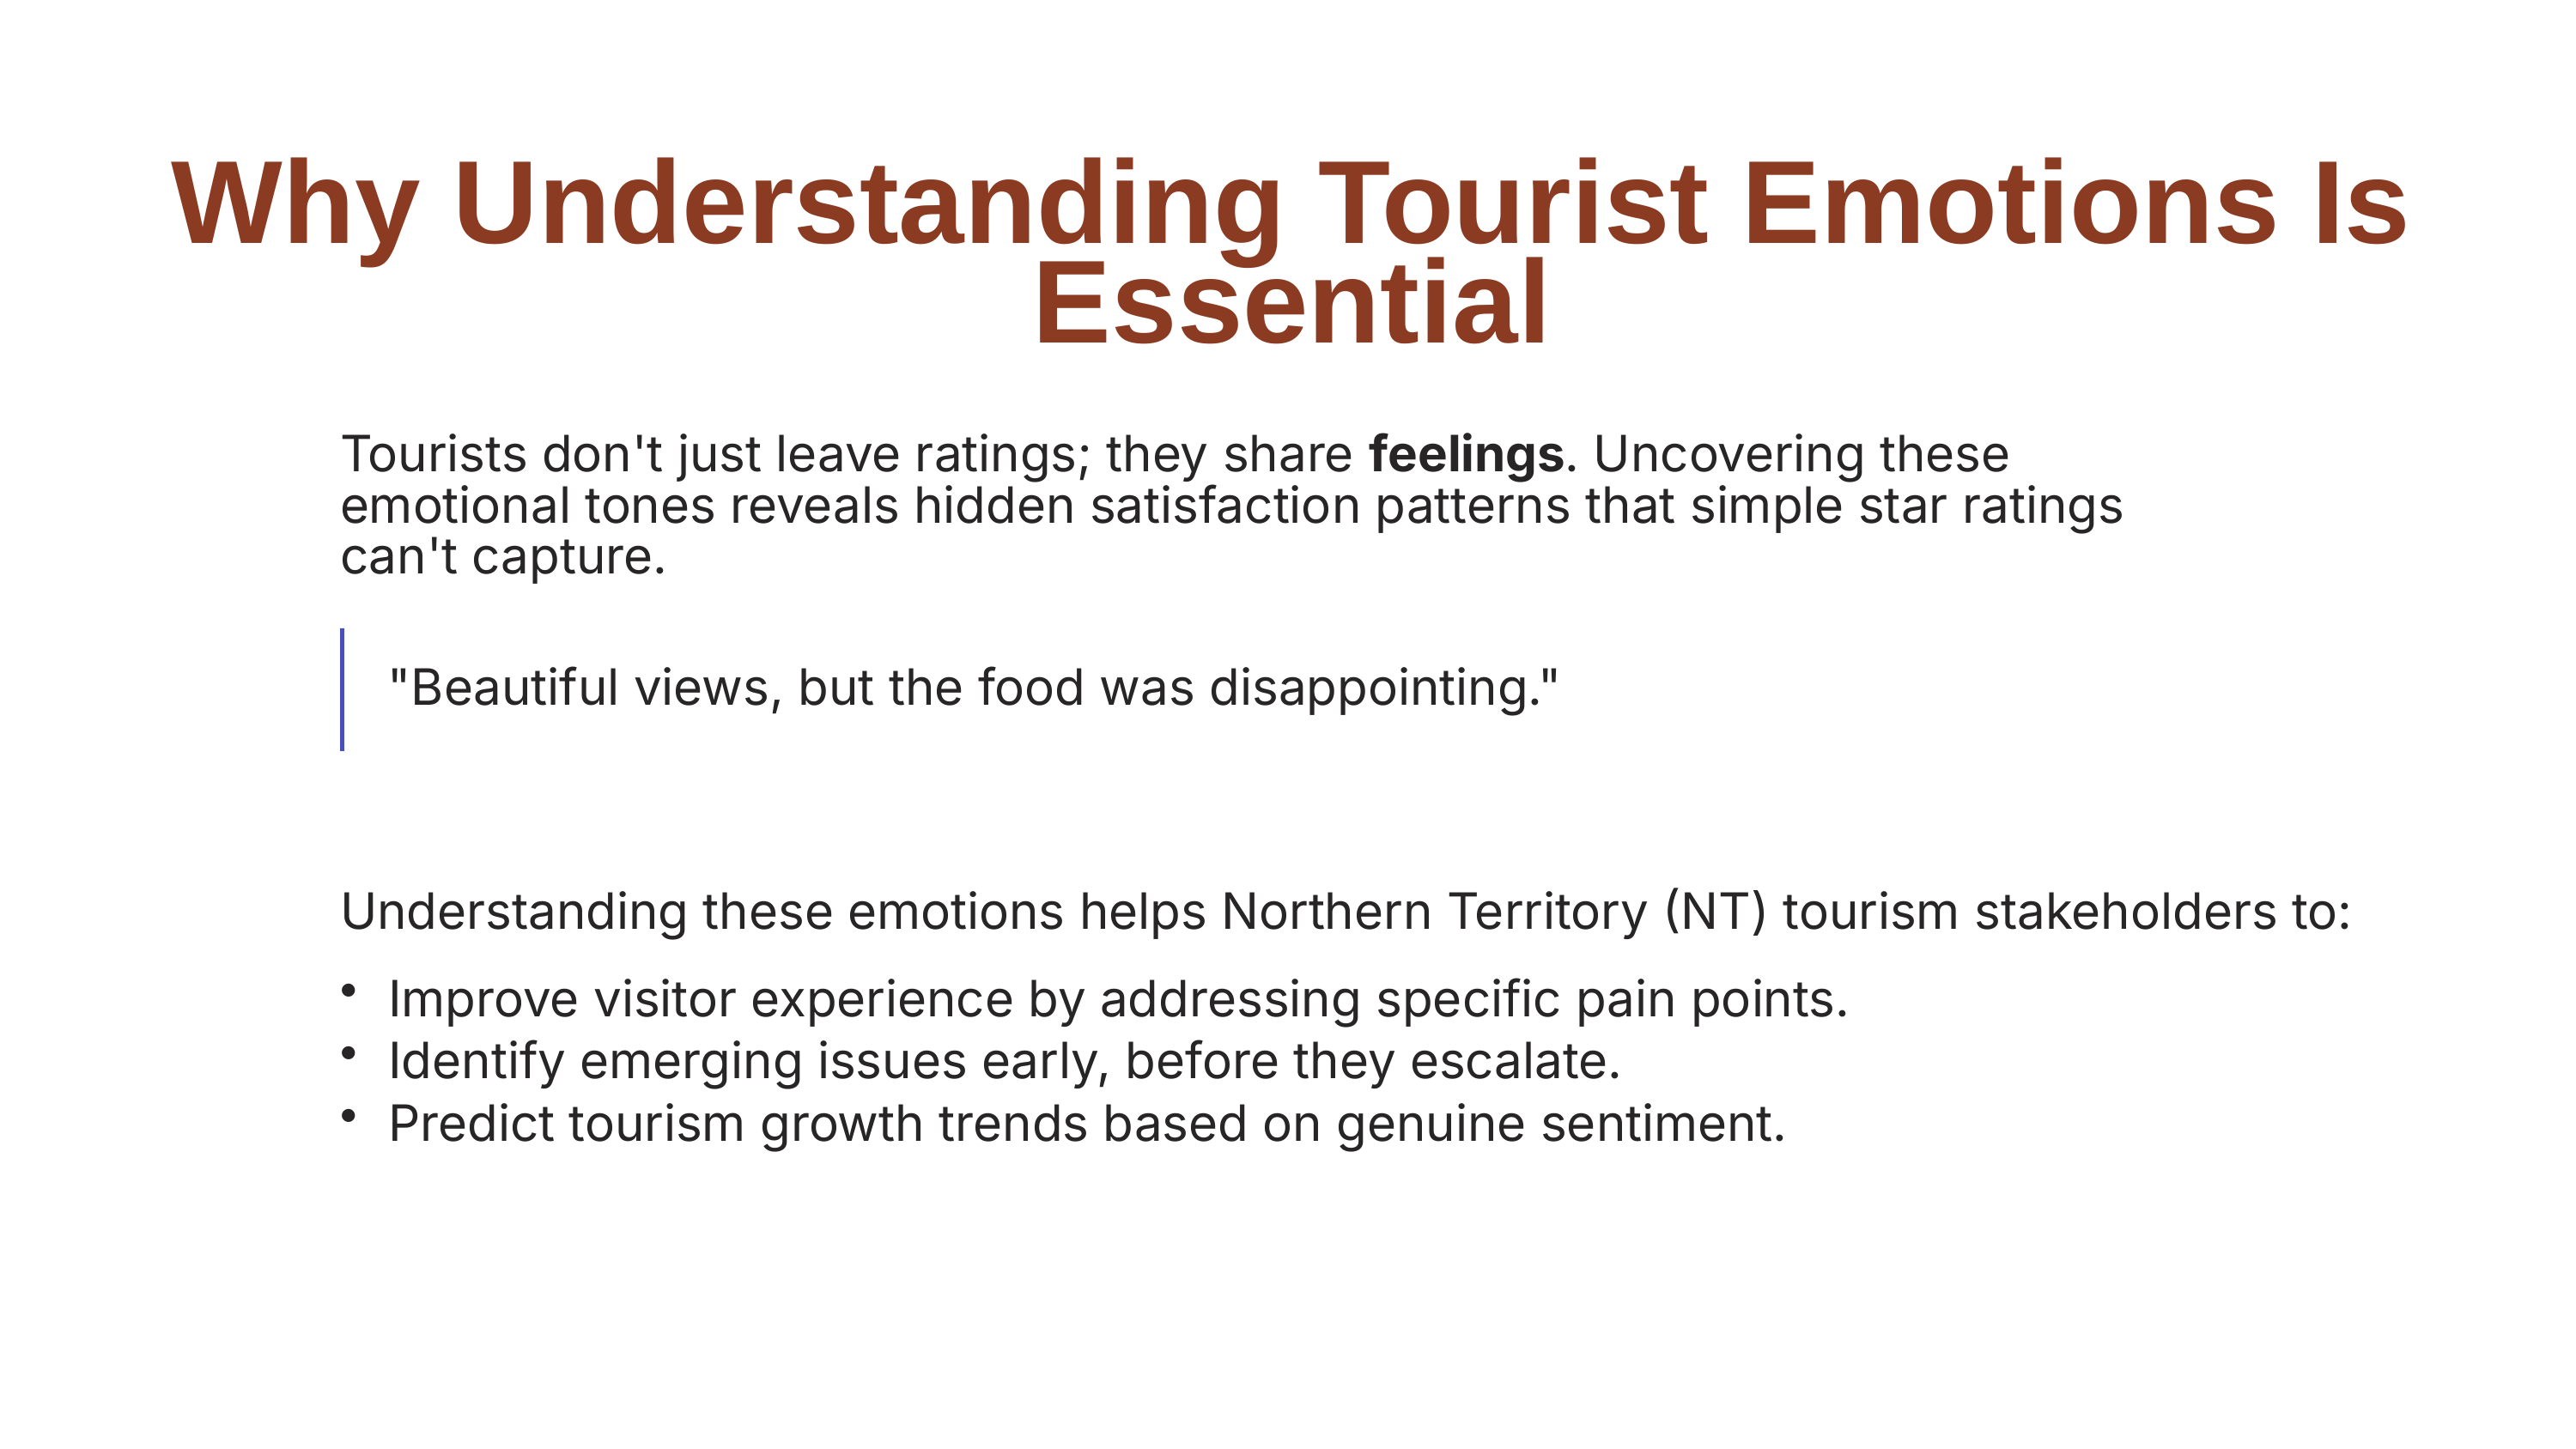

Why Understanding Tourist Emotions Is Essential
Tourists don't just leave ratings; they share feelings. Uncovering these emotional tones reveals hidden satisfaction patterns that simple star ratings can't capture.

"Beautiful views, but the food was disappointing."
Understanding these emotions helps Northern Territory (NT) tourism stakeholders to:
Improve visitor experience by addressing specific pain points.
Identify emerging issues early, before they escalate.
Predict tourism growth trends based on genuine sentiment.